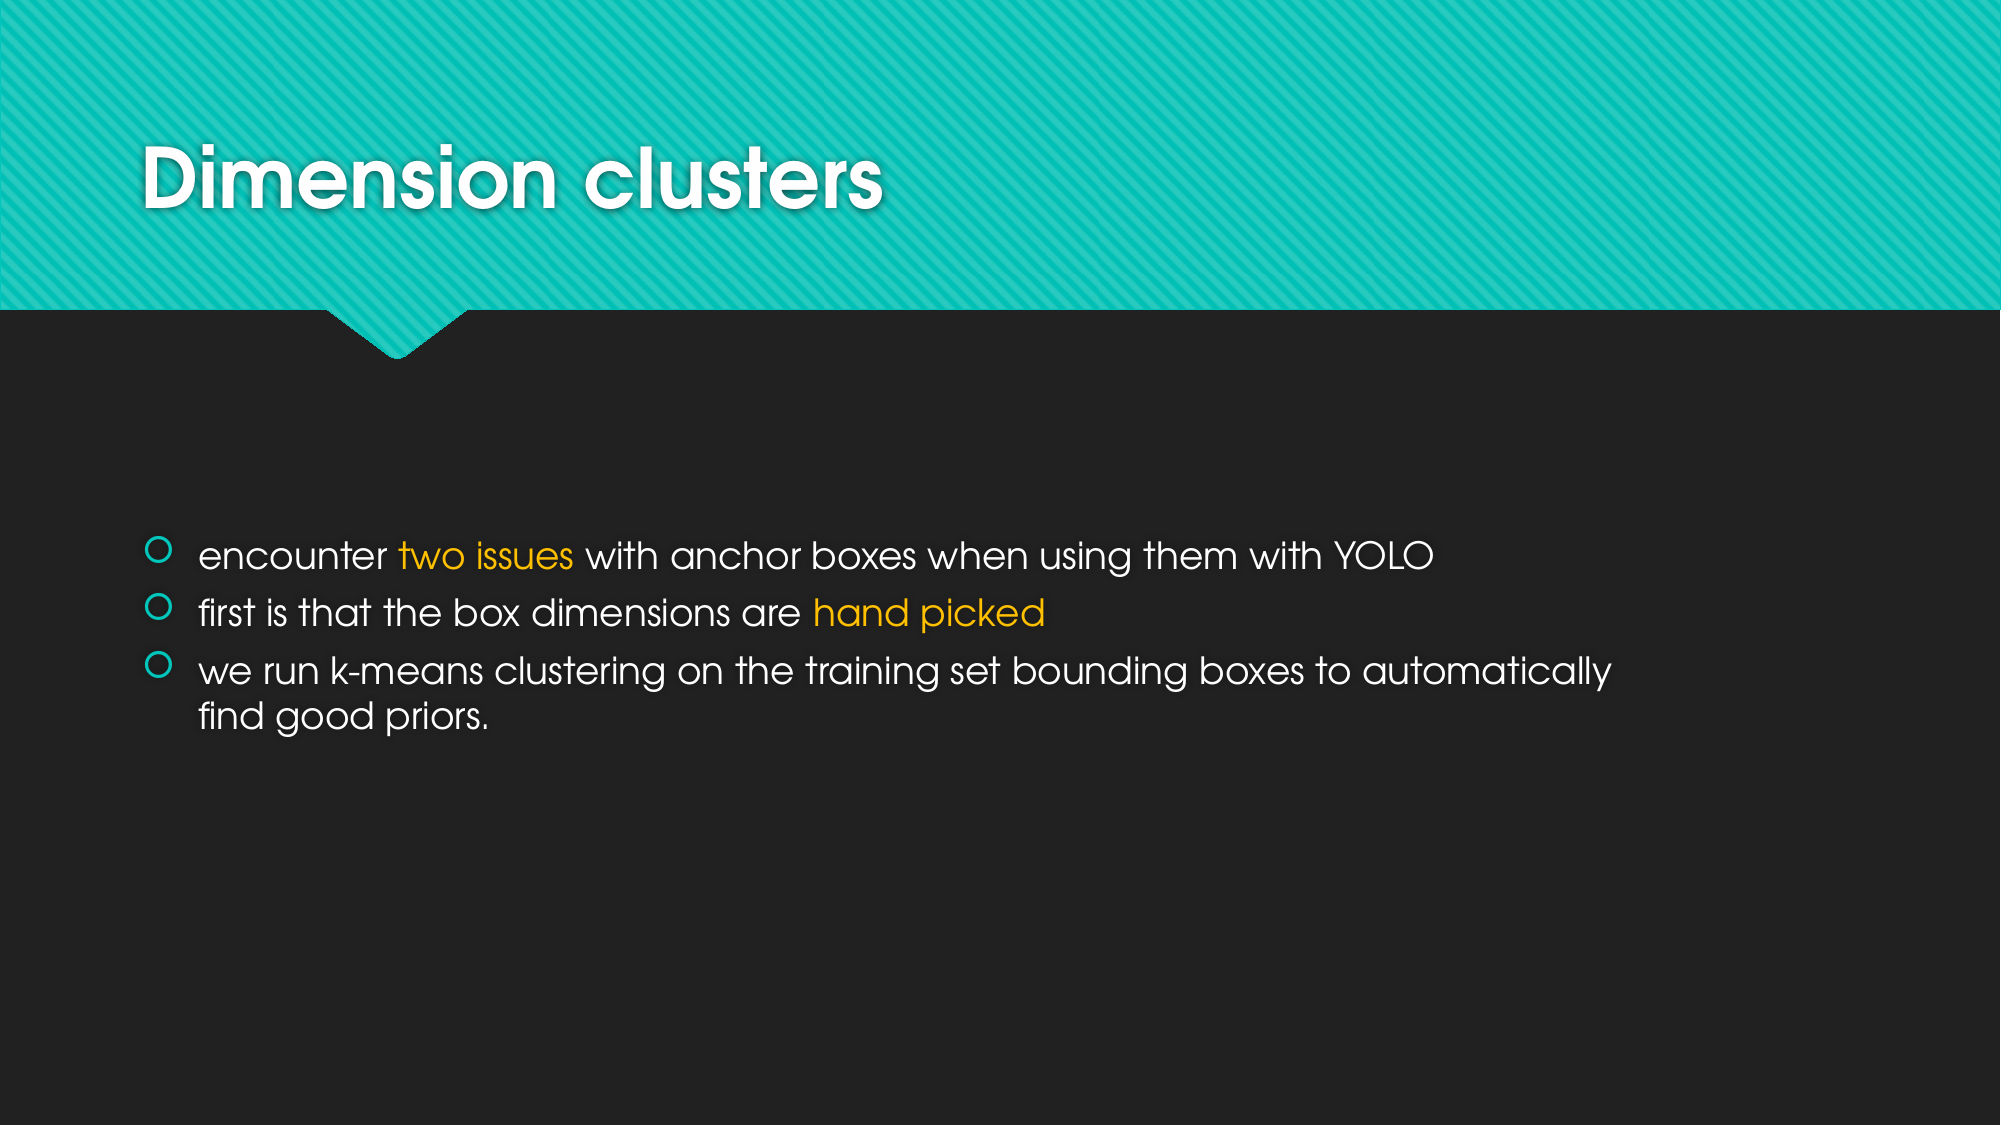

# Dimension clusters
encounter two issues with anchor boxes when using them with YOLO
first is that the box dimensions are hand picked
we run k-means clustering on the training set bounding boxes to automatically find good priors.